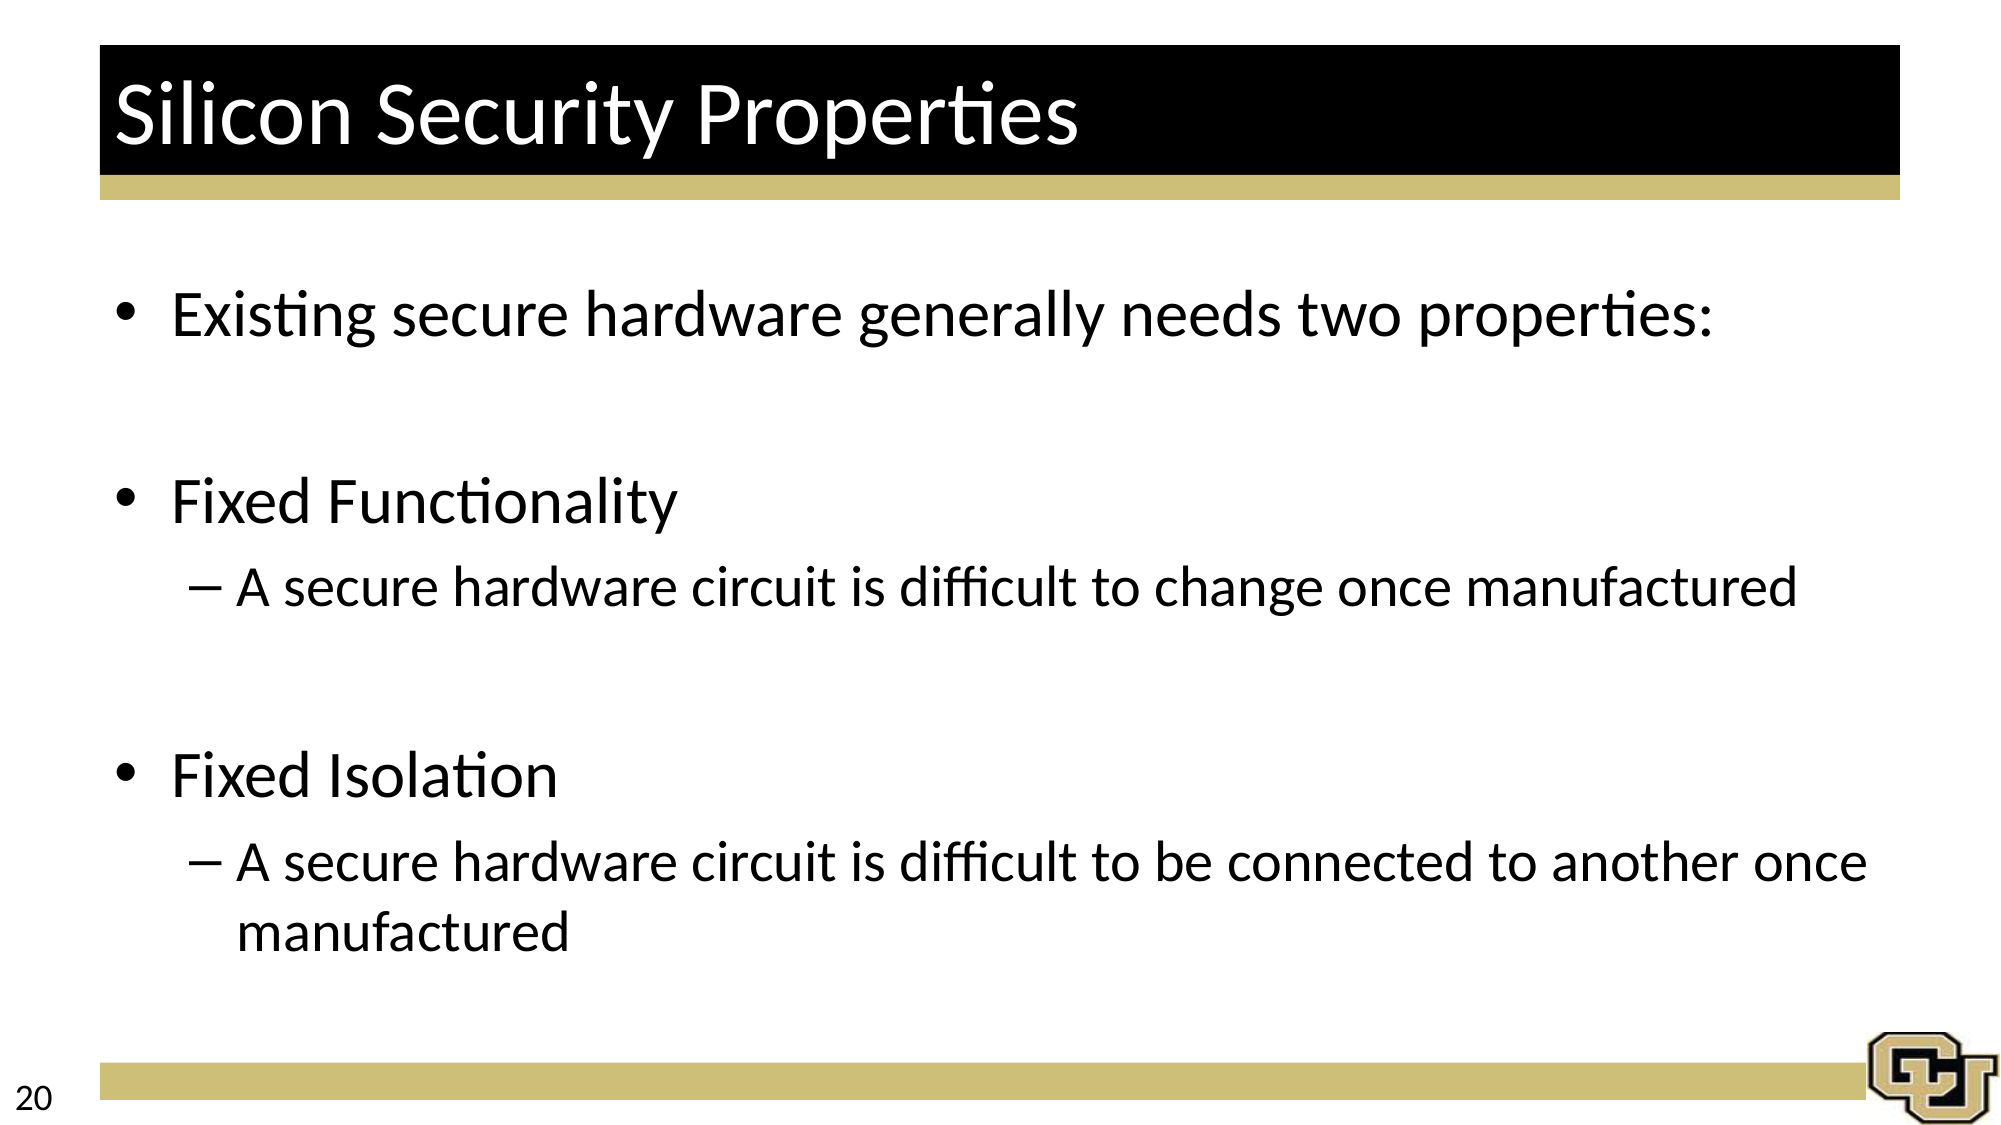

# Silicon Security Properties
Existing secure hardware generally needs two properties:

Fixed Functionality
A secure hardware circuit is difficult to change once manufactured

Fixed Isolation
A secure hardware circuit is difficult to be connected to another once manufactured

20